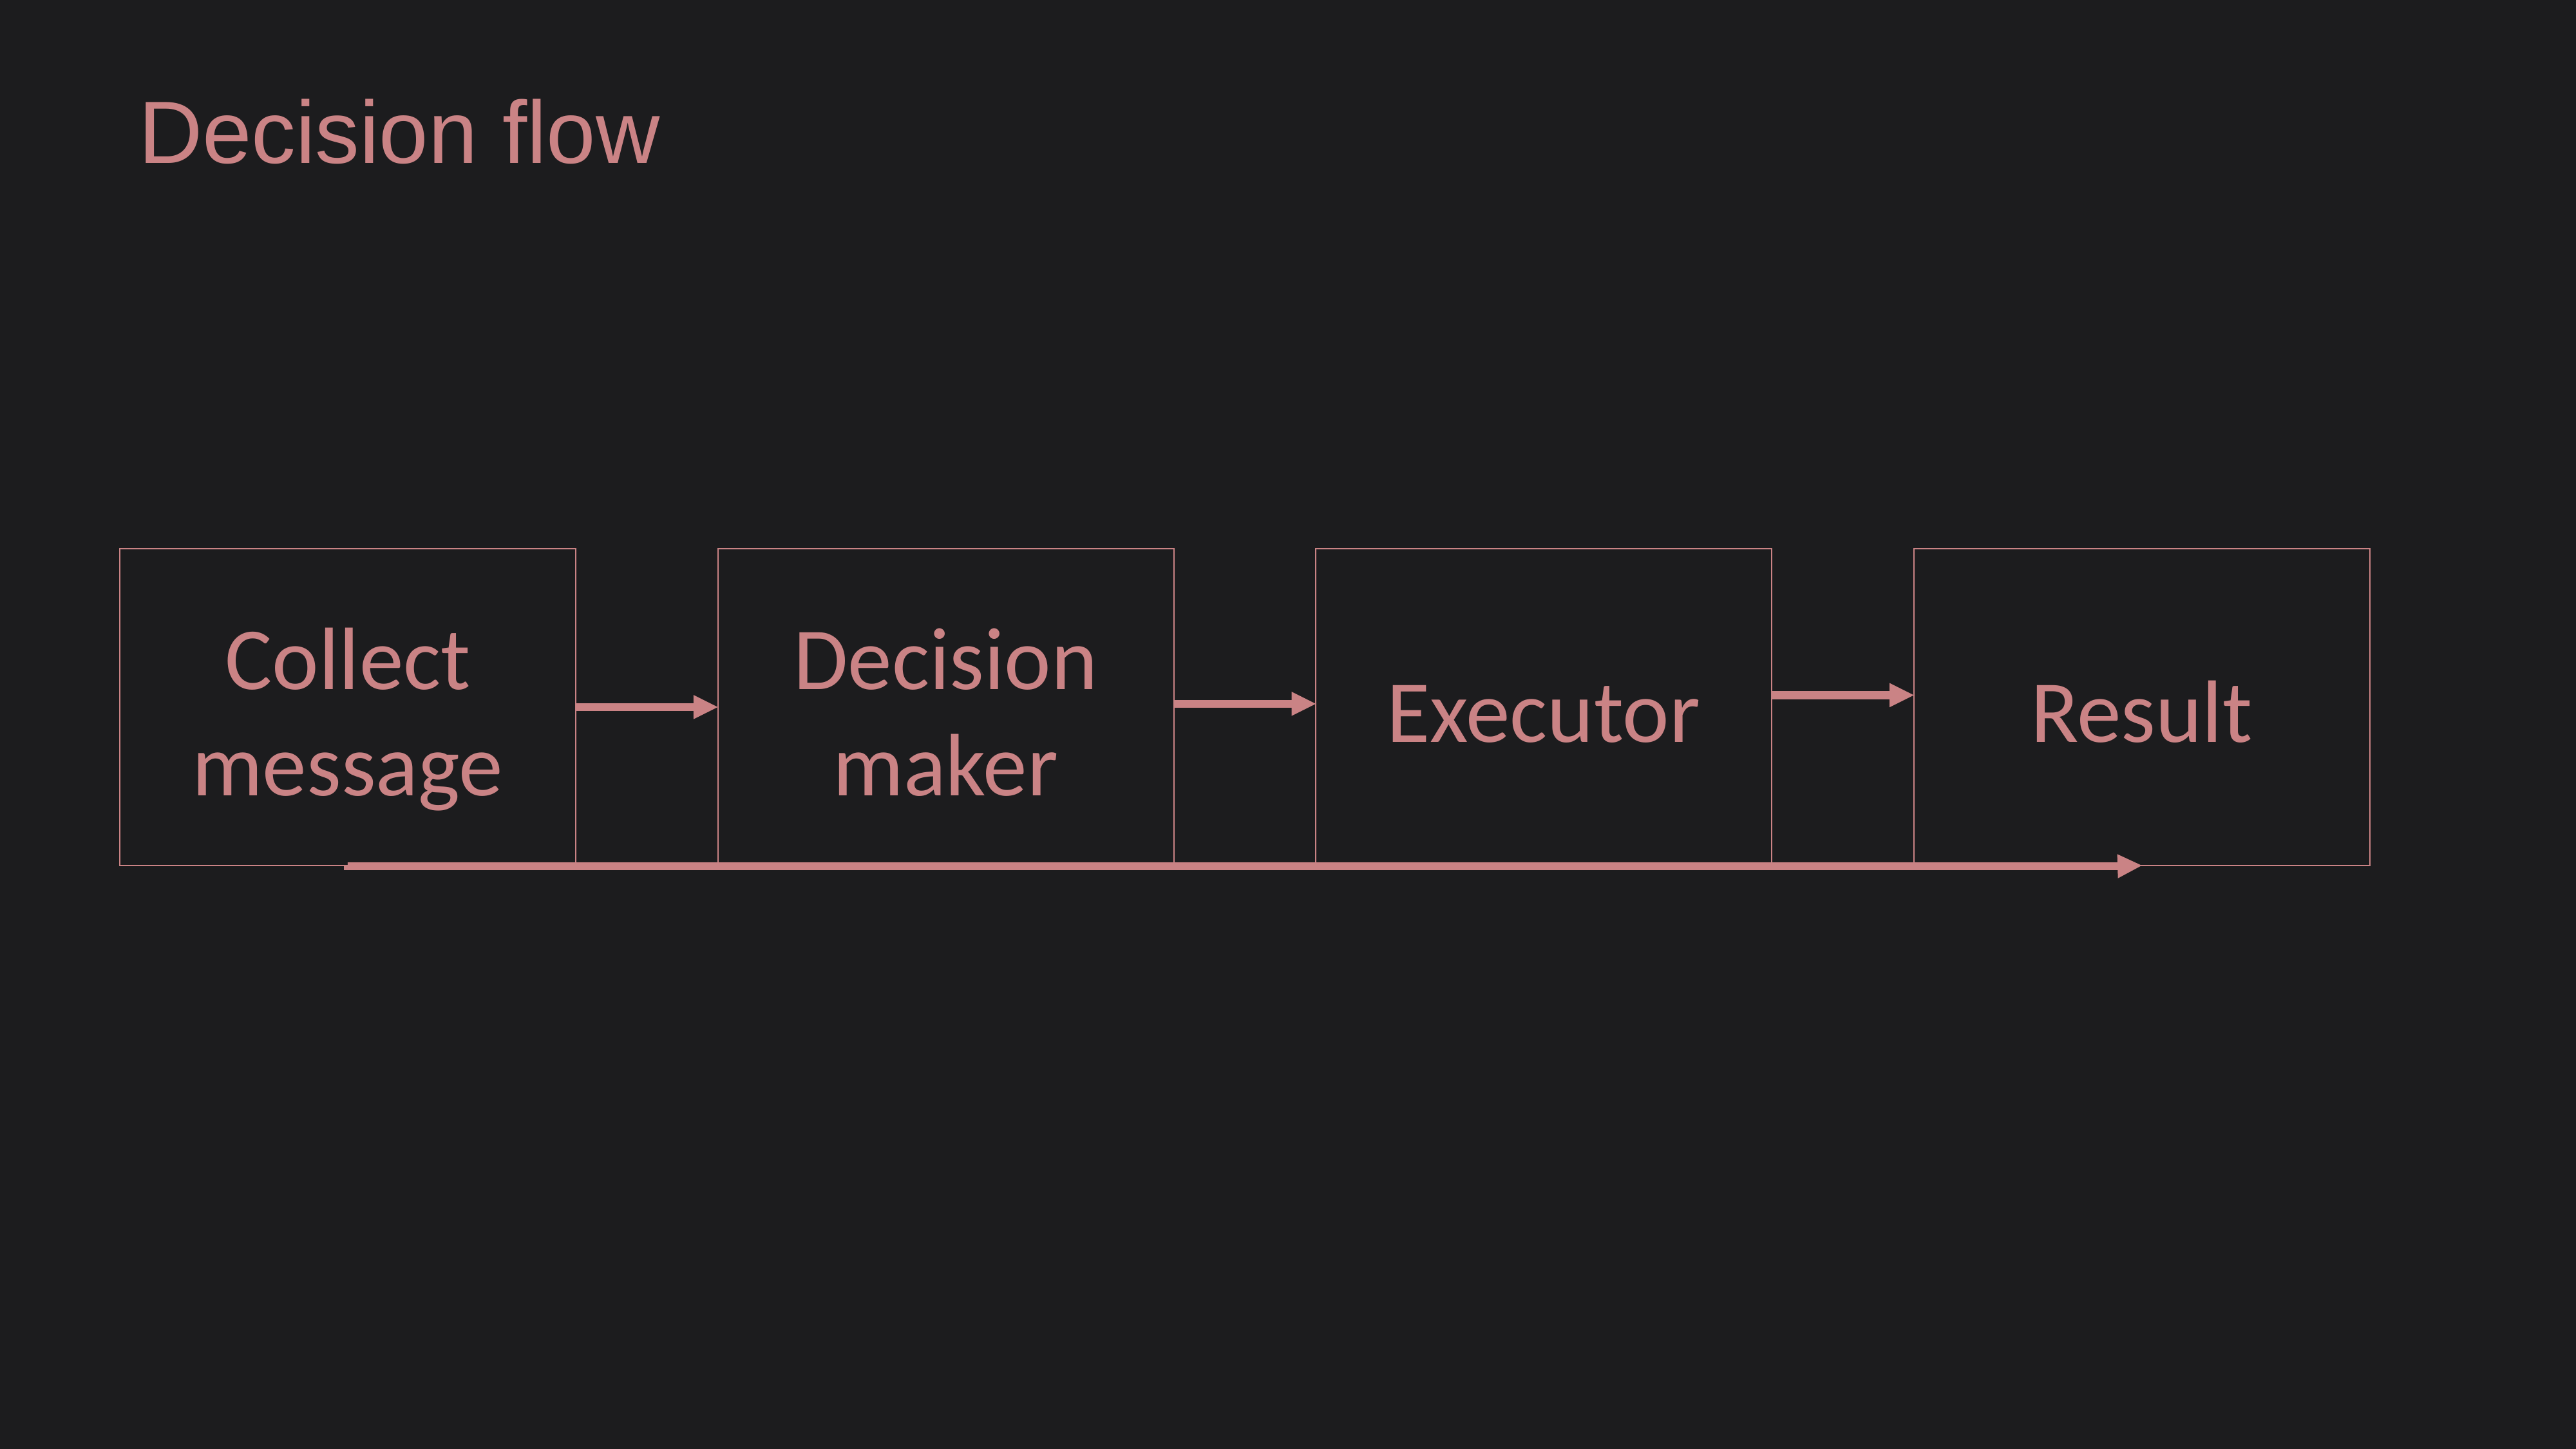

Decision flow
Collect message
Decision maker
Executor
Result